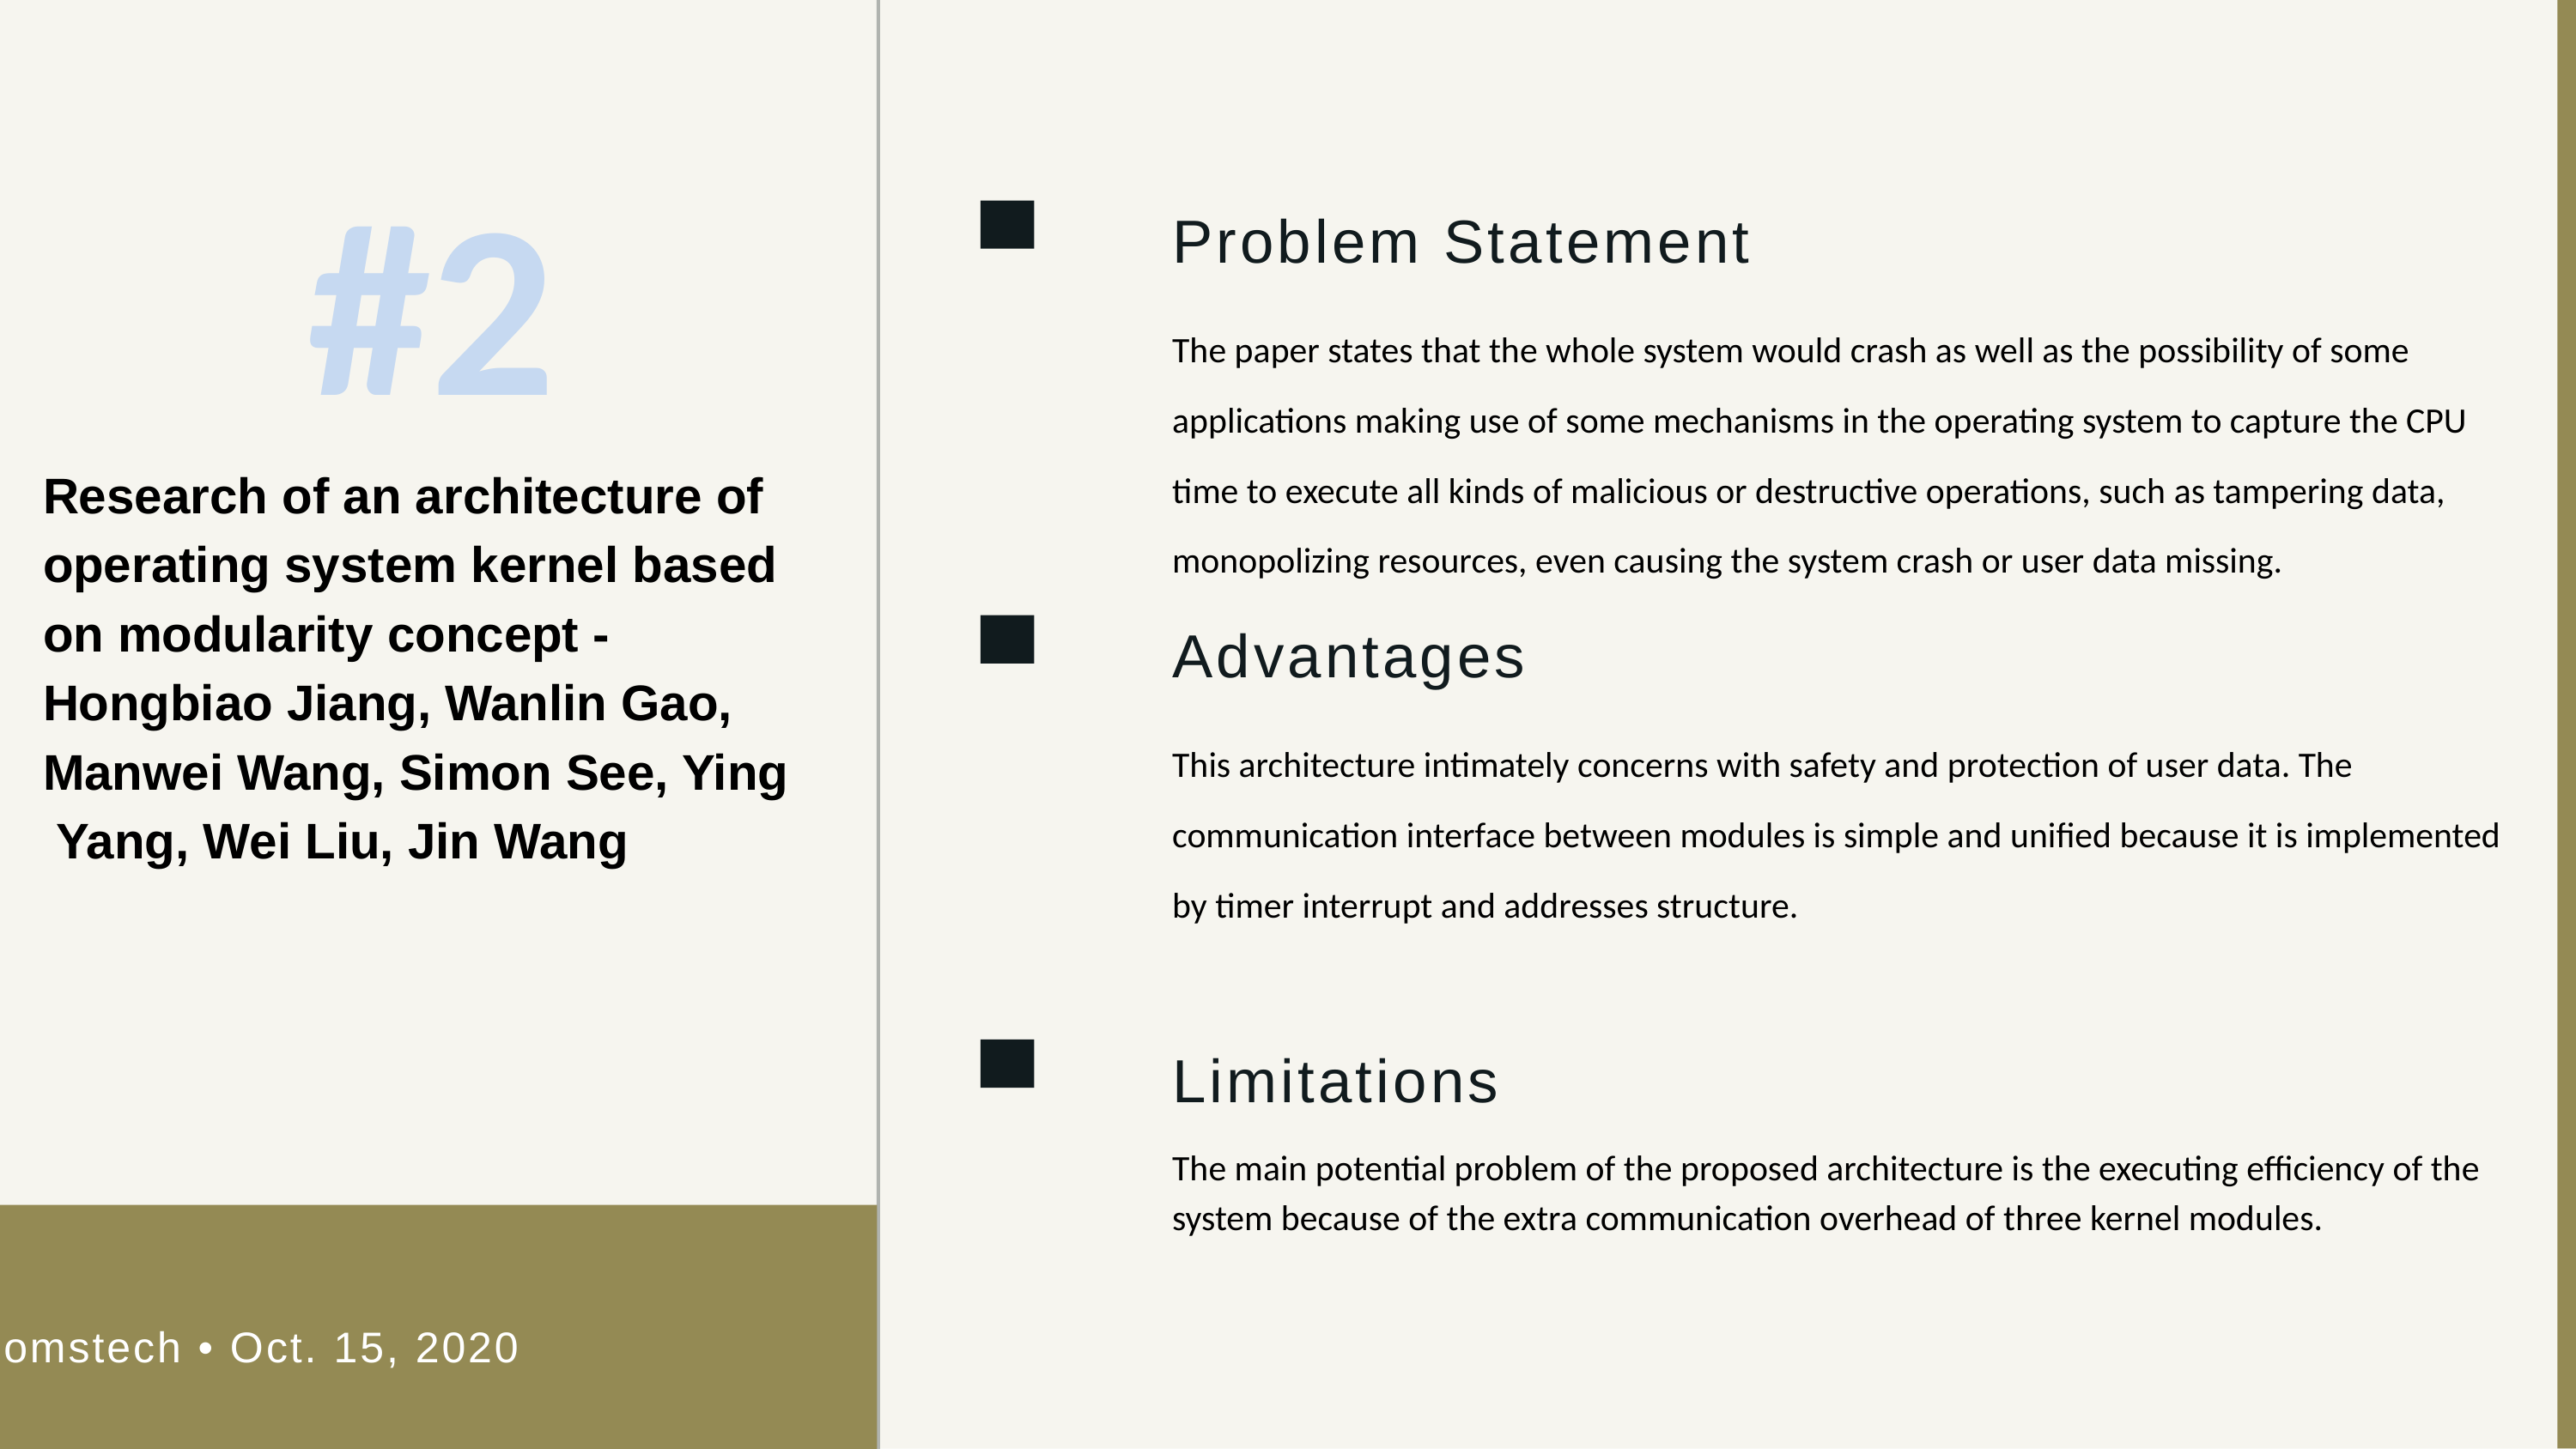

#2
Problem Statement
The paper states that the whole system would crash as well as the possibility of some applications making use of some mechanisms in the operating system to capture the CPU time to execute all kinds of malicious or destructive operations, such as tampering data, monopolizing resources, even causing the system crash or user data missing.

Research of an architecture of operating system kernel based on modularity concept -  Hongbiao Jiang, Wanlin Gao, Manwei Wang, Simon See, Ying  Yang, Wei Liu, Jin Wang
Advantages
This architecture intimately concerns with safety and protection of user data. The communication interface between modules is simple and unified because it is implemented by timer interrupt and addresses structure.

Limitations
The main potential problem of the proposed architecture is the executing efficiency of the system because of the extra communication overhead of three kernel modules.

Comstech • Oct. 15, 2020